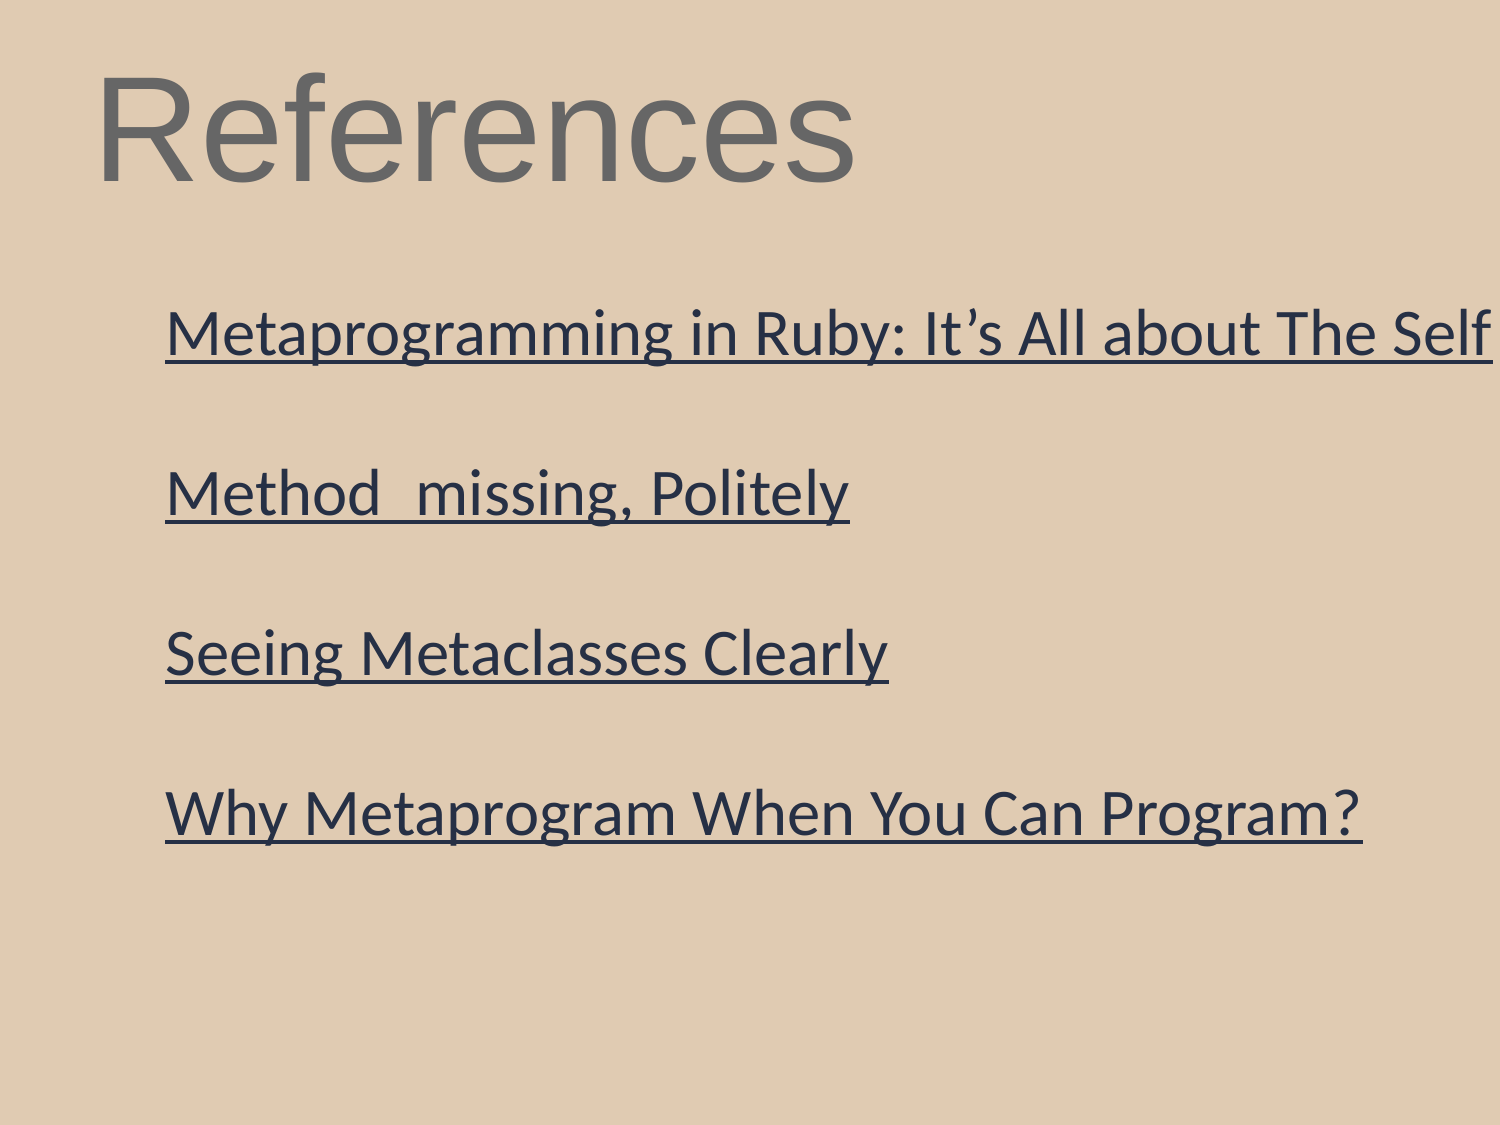

References
Metaprogramming in Ruby: It’s All about The Self

Method_missing, Politely

Seeing Metaclasses Clearly

Why Metaprogram When You Can Program?